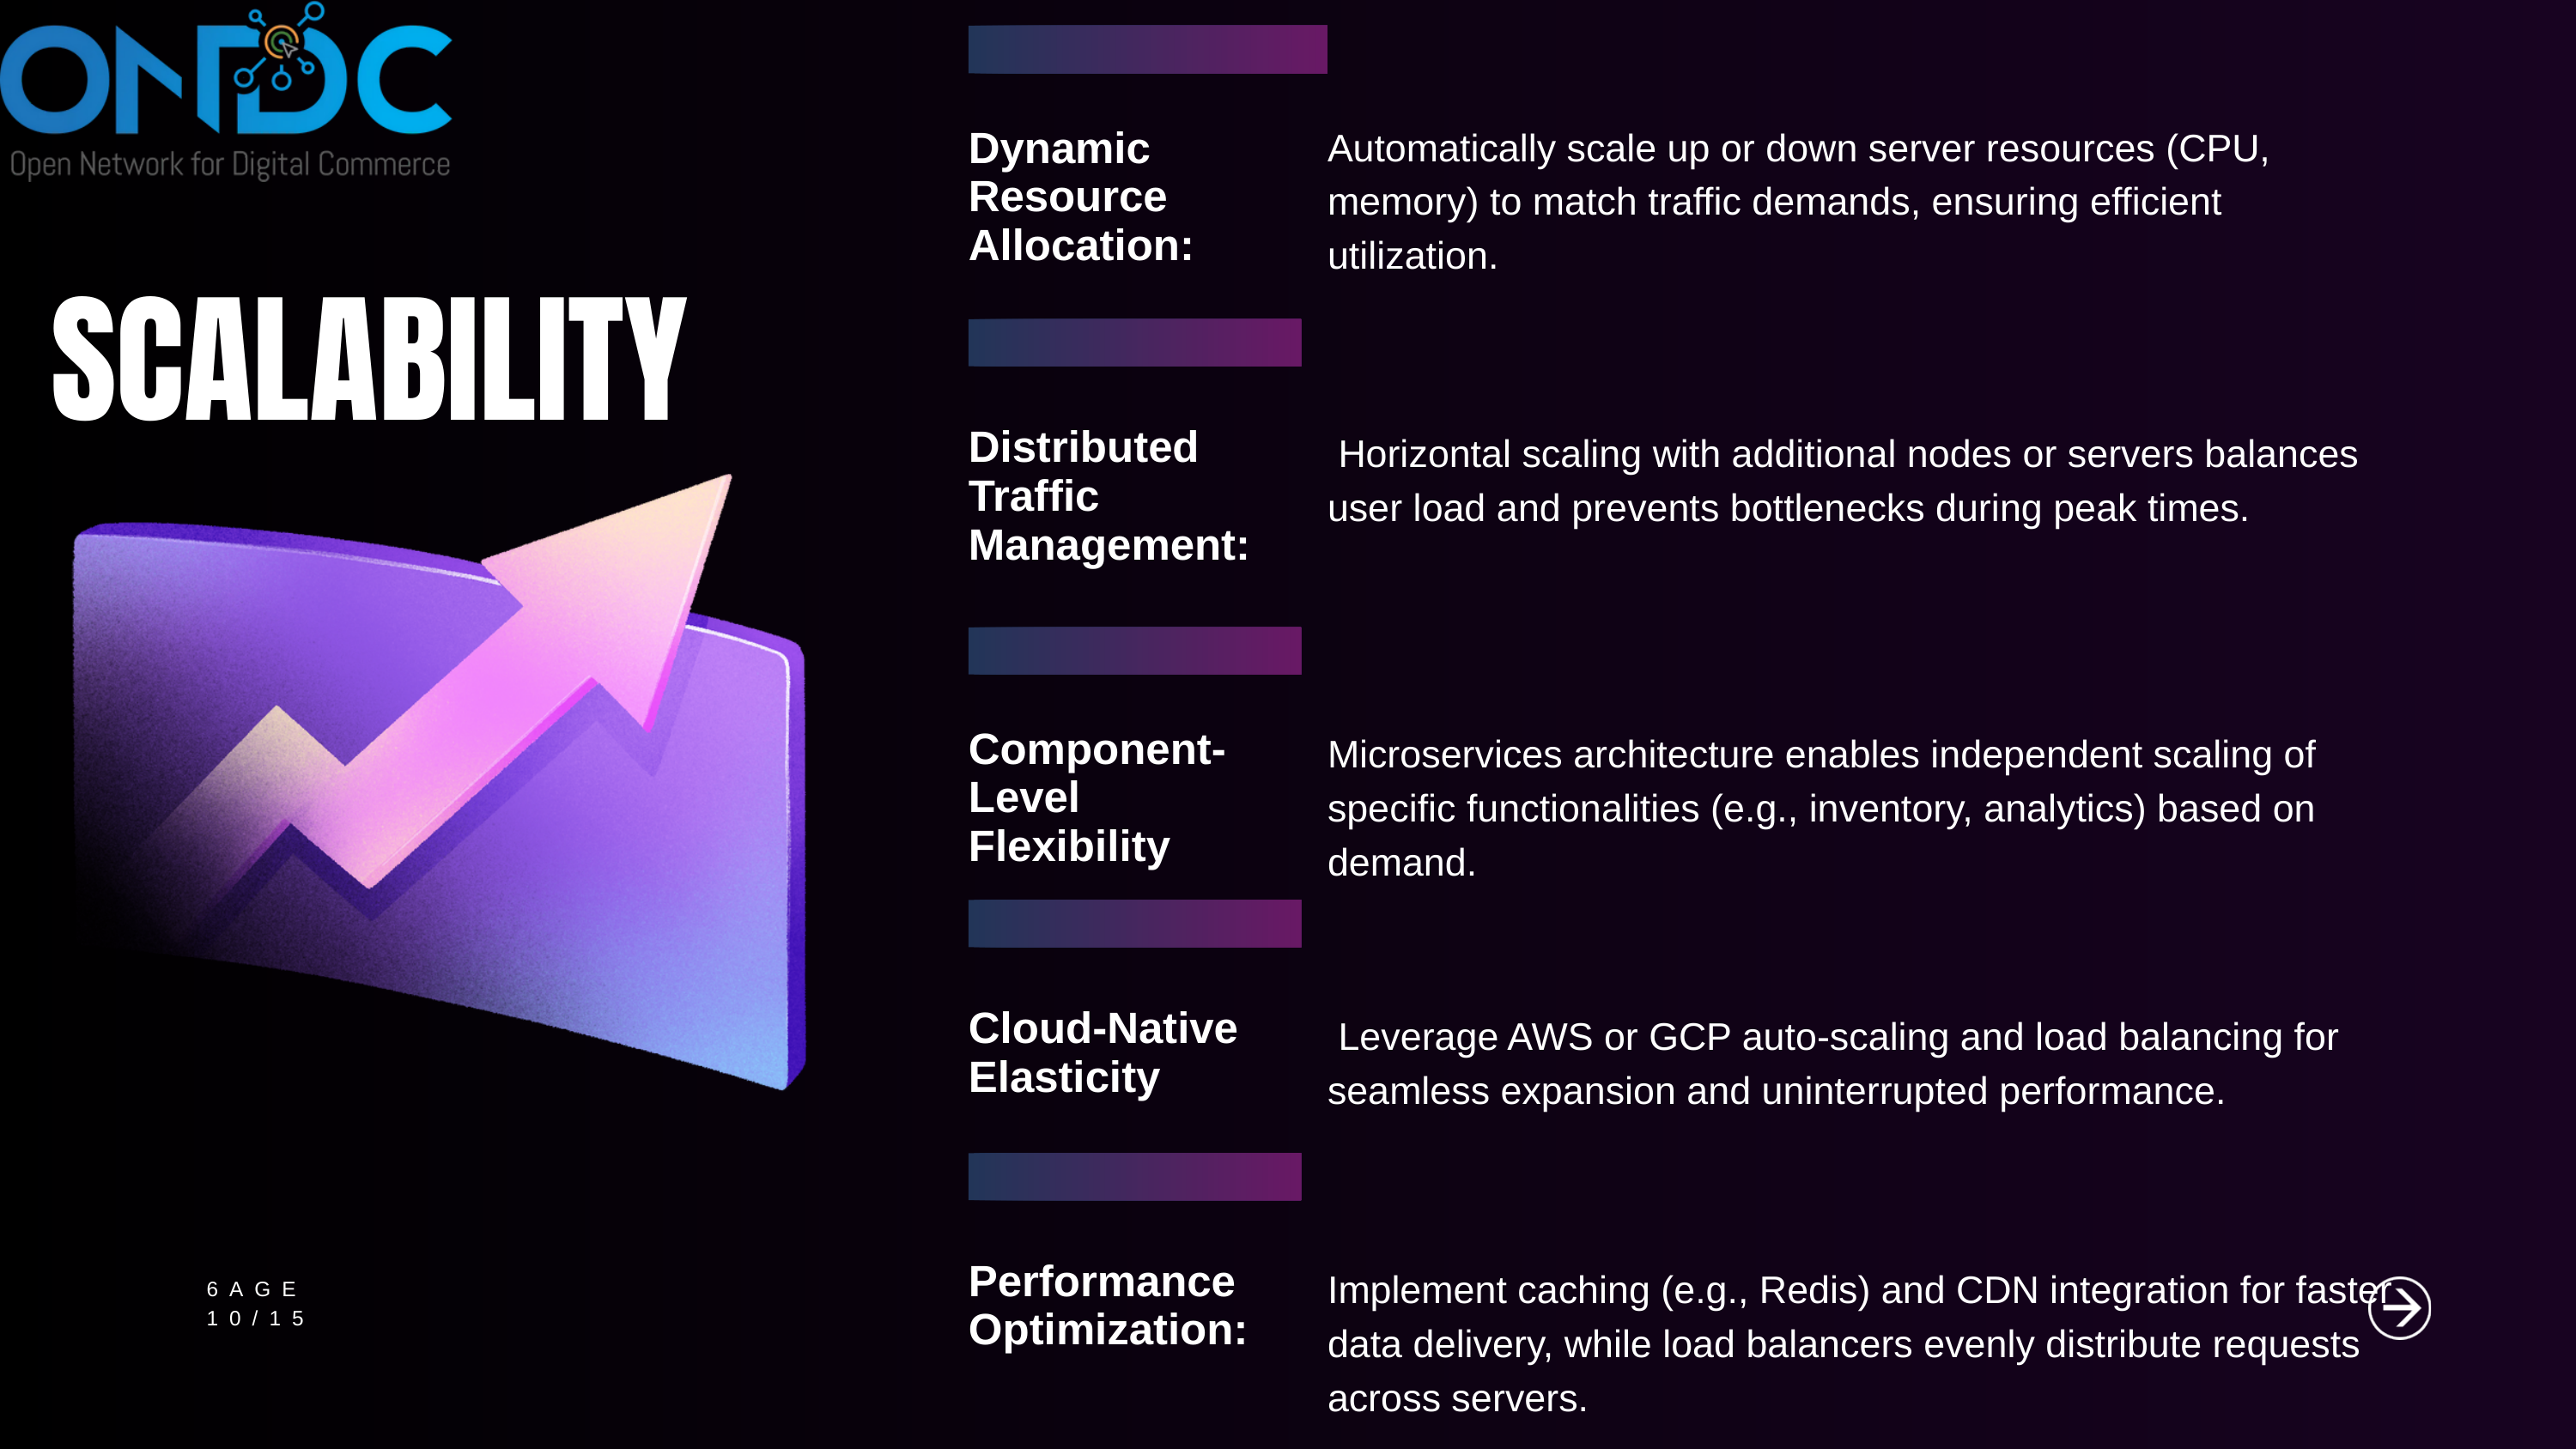

Automatically scale up or down server resources (CPU, memory) to match traffic demands, ensuring efficient utilization.
Dynamic Resource Allocation:
SCALABILITY

 Horizontal scaling with additional nodes or servers balances user load and prevents bottlenecks during peak times.
Distributed Traffic Management:

Microservices architecture enables independent scaling of specific functionalities (e.g., inventory, analytics) based on demand.
Component-Level Flexibility

Cloud-Native Elasticity
 Leverage AWS or GCP auto-scaling and load balancing for seamless expansion and uninterrupted performance.

Performance Optimization:
Implement caching (e.g., Redis) and CDN integration for faster data delivery, while load balancers evenly distribute requests across servers.
6AGE
10/15